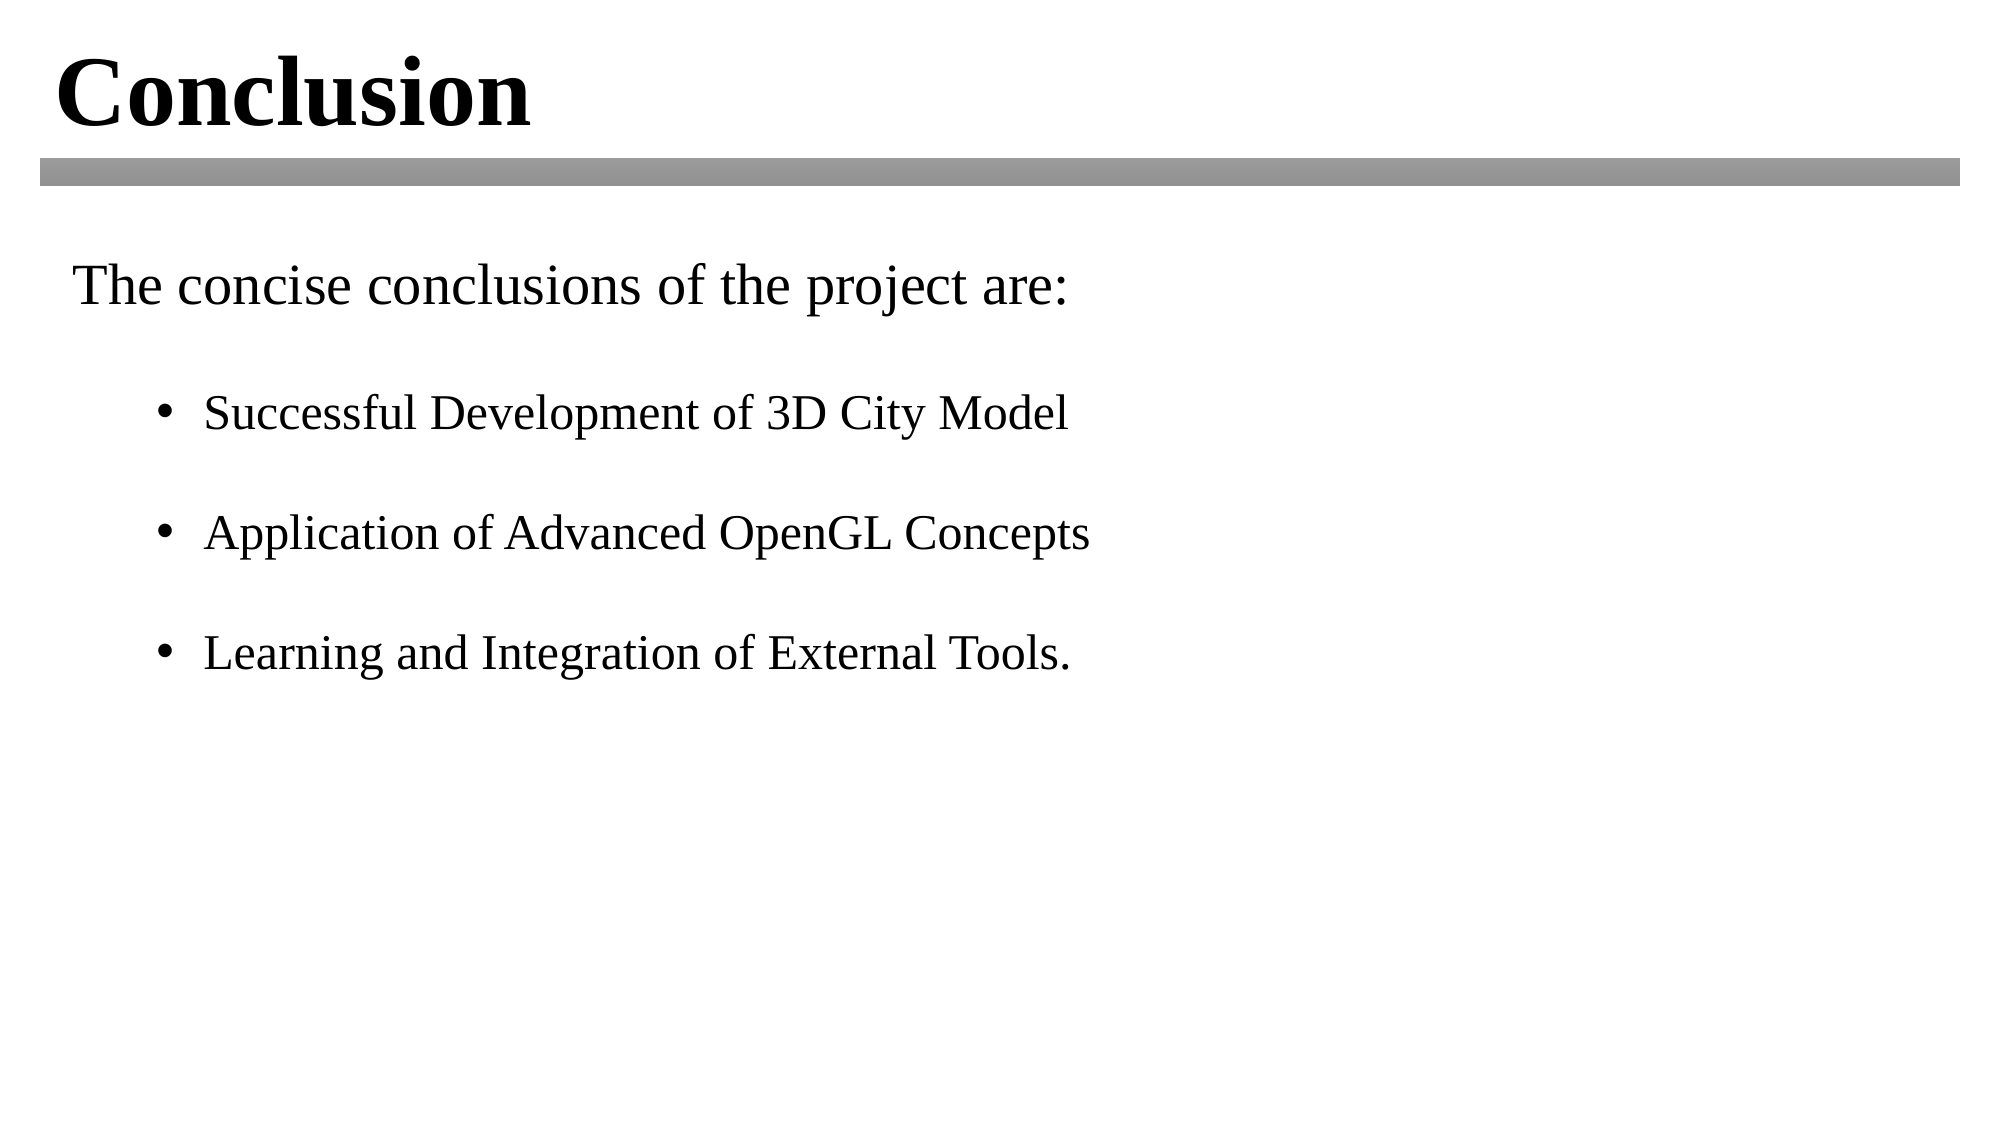

Conclusion

The concise conclusions of the project are:

Successful Development of 3D City Model

Application of Advanced OpenGL Concepts

Learning and Integration of External Tools.